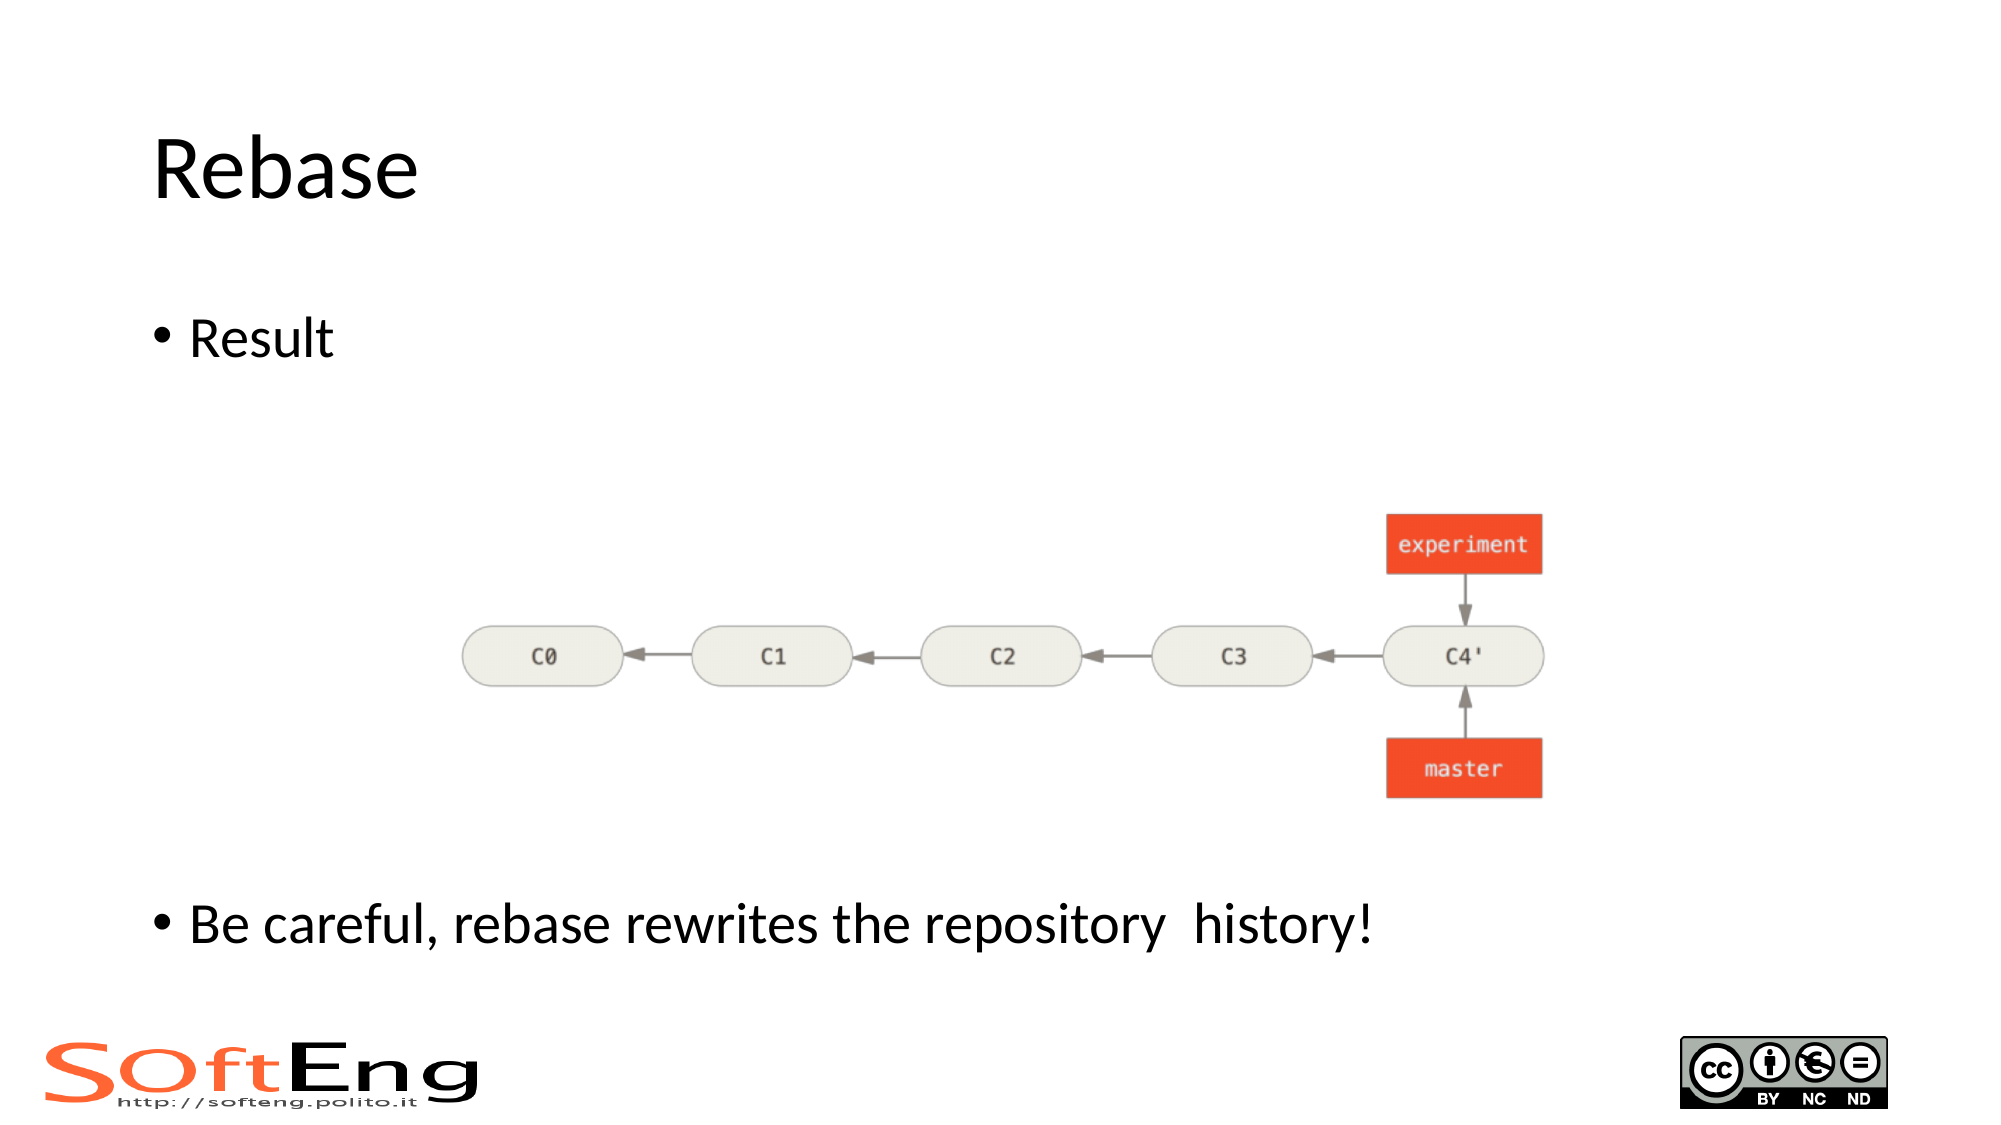

# Rebase
Result

Be careful, rebase rewrites the repository  history!